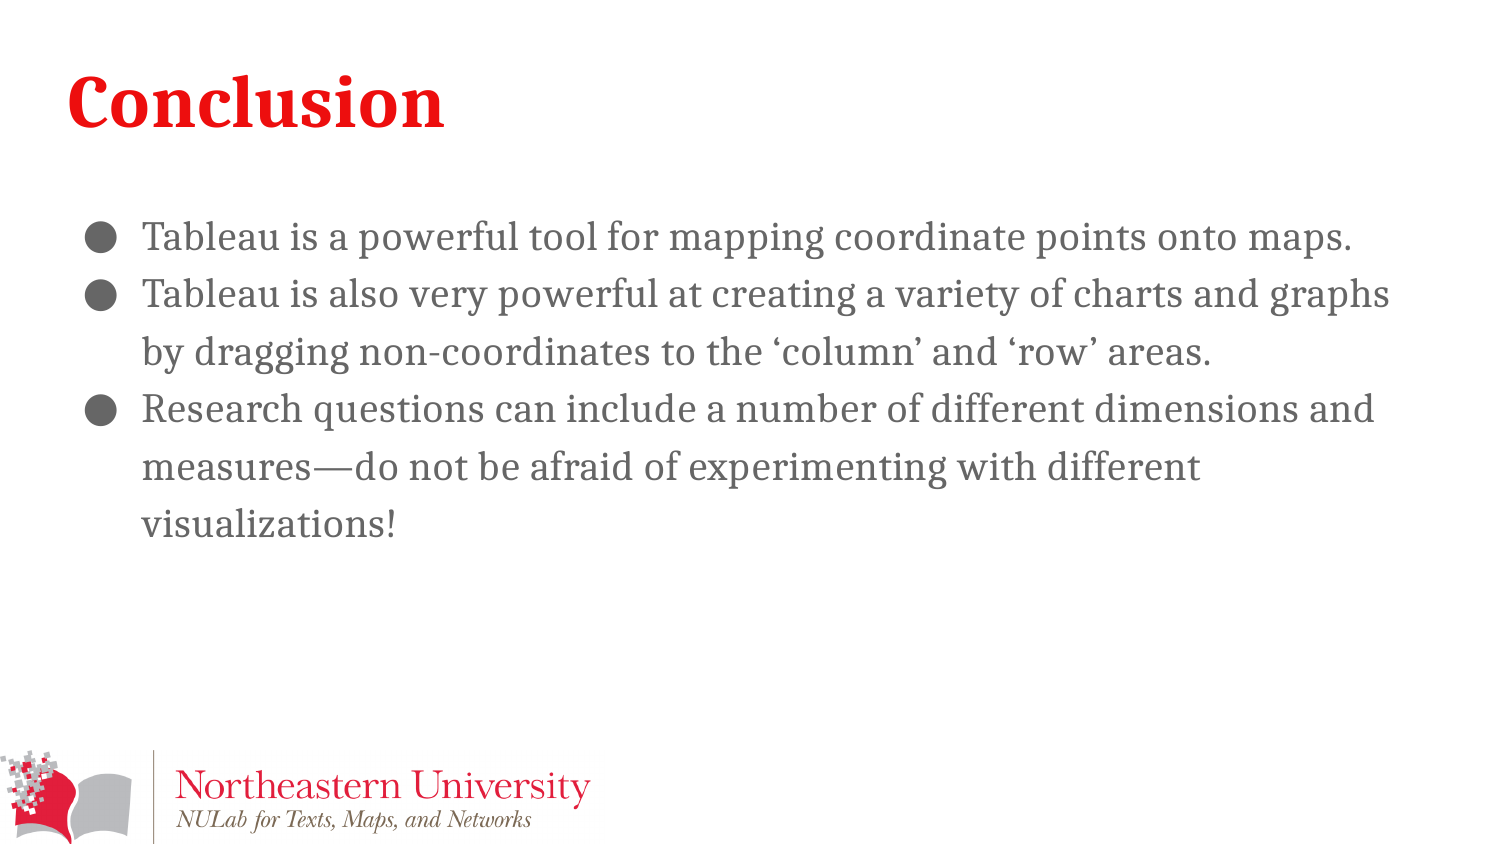

# Conclusion
Tableau is a powerful tool for mapping coordinate points onto maps.
Tableau is also very powerful at creating a variety of charts and graphs by dragging non-coordinates to the ‘column’ and ‘row’ areas.
Research questions can include a number of different dimensions and measures—do not be afraid of experimenting with different visualizations!